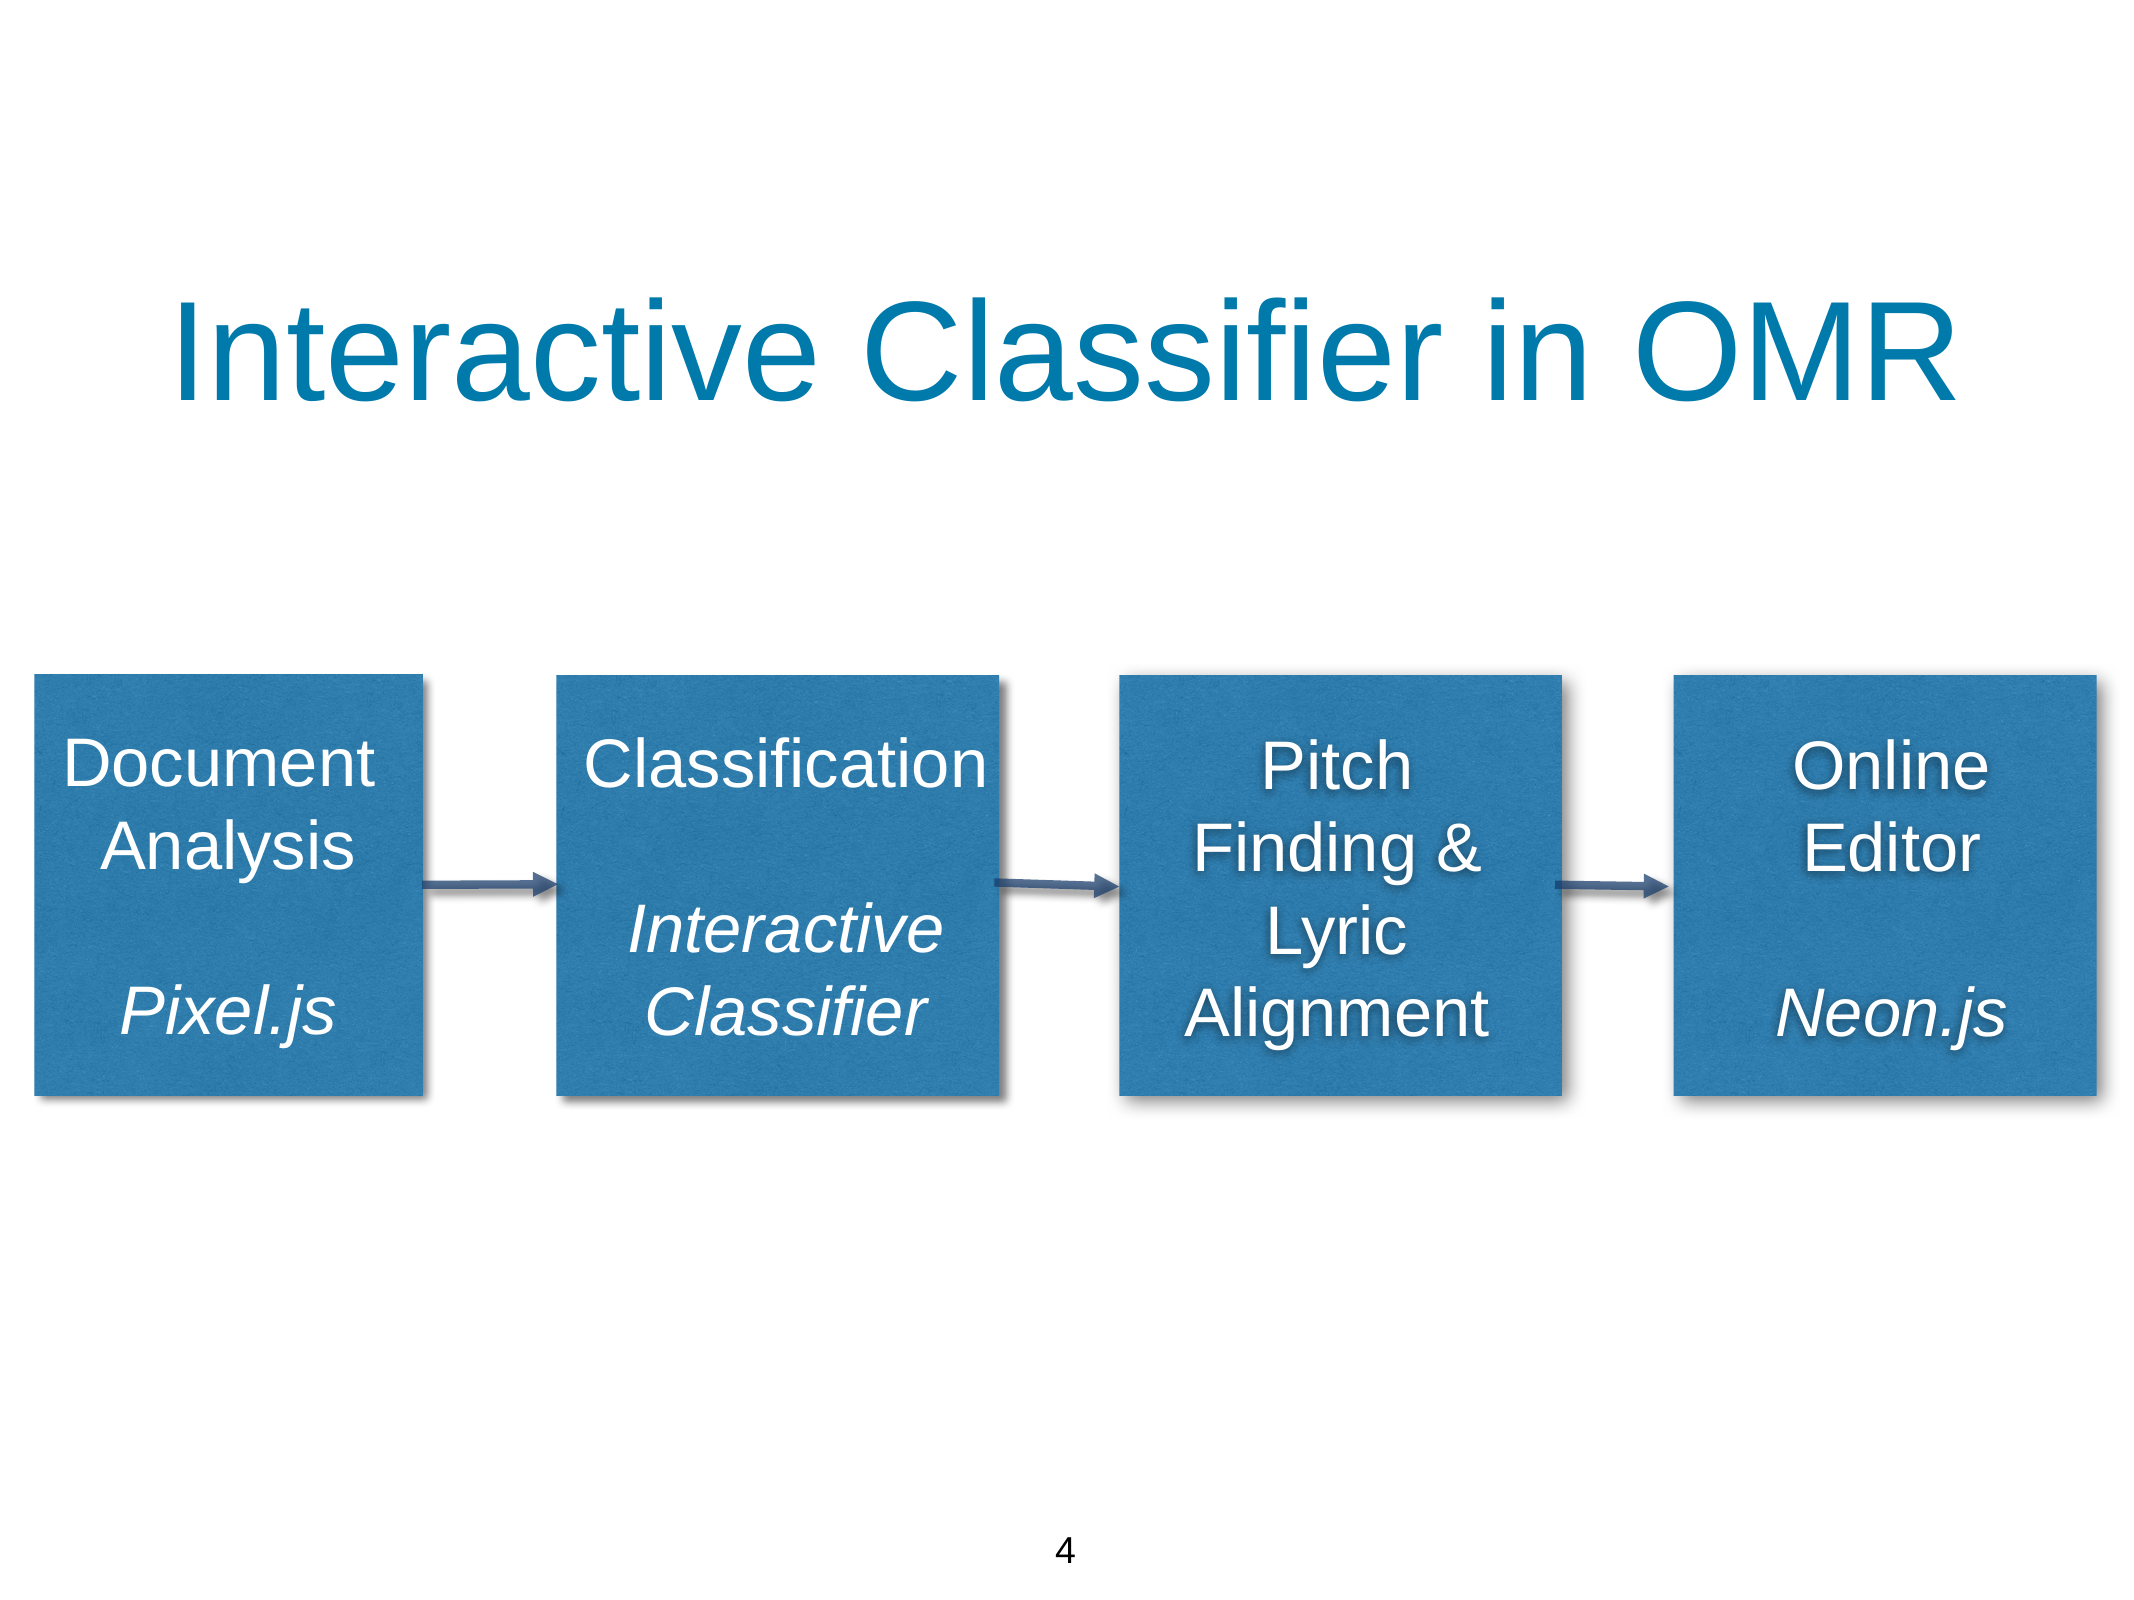

# Interactive Classifier in OMR

Document
Analysis
Pixel.js
Classification

Interactive
Classifier
Pitch
Finding & Lyric Alignment
Online Editor

Neon.js
4